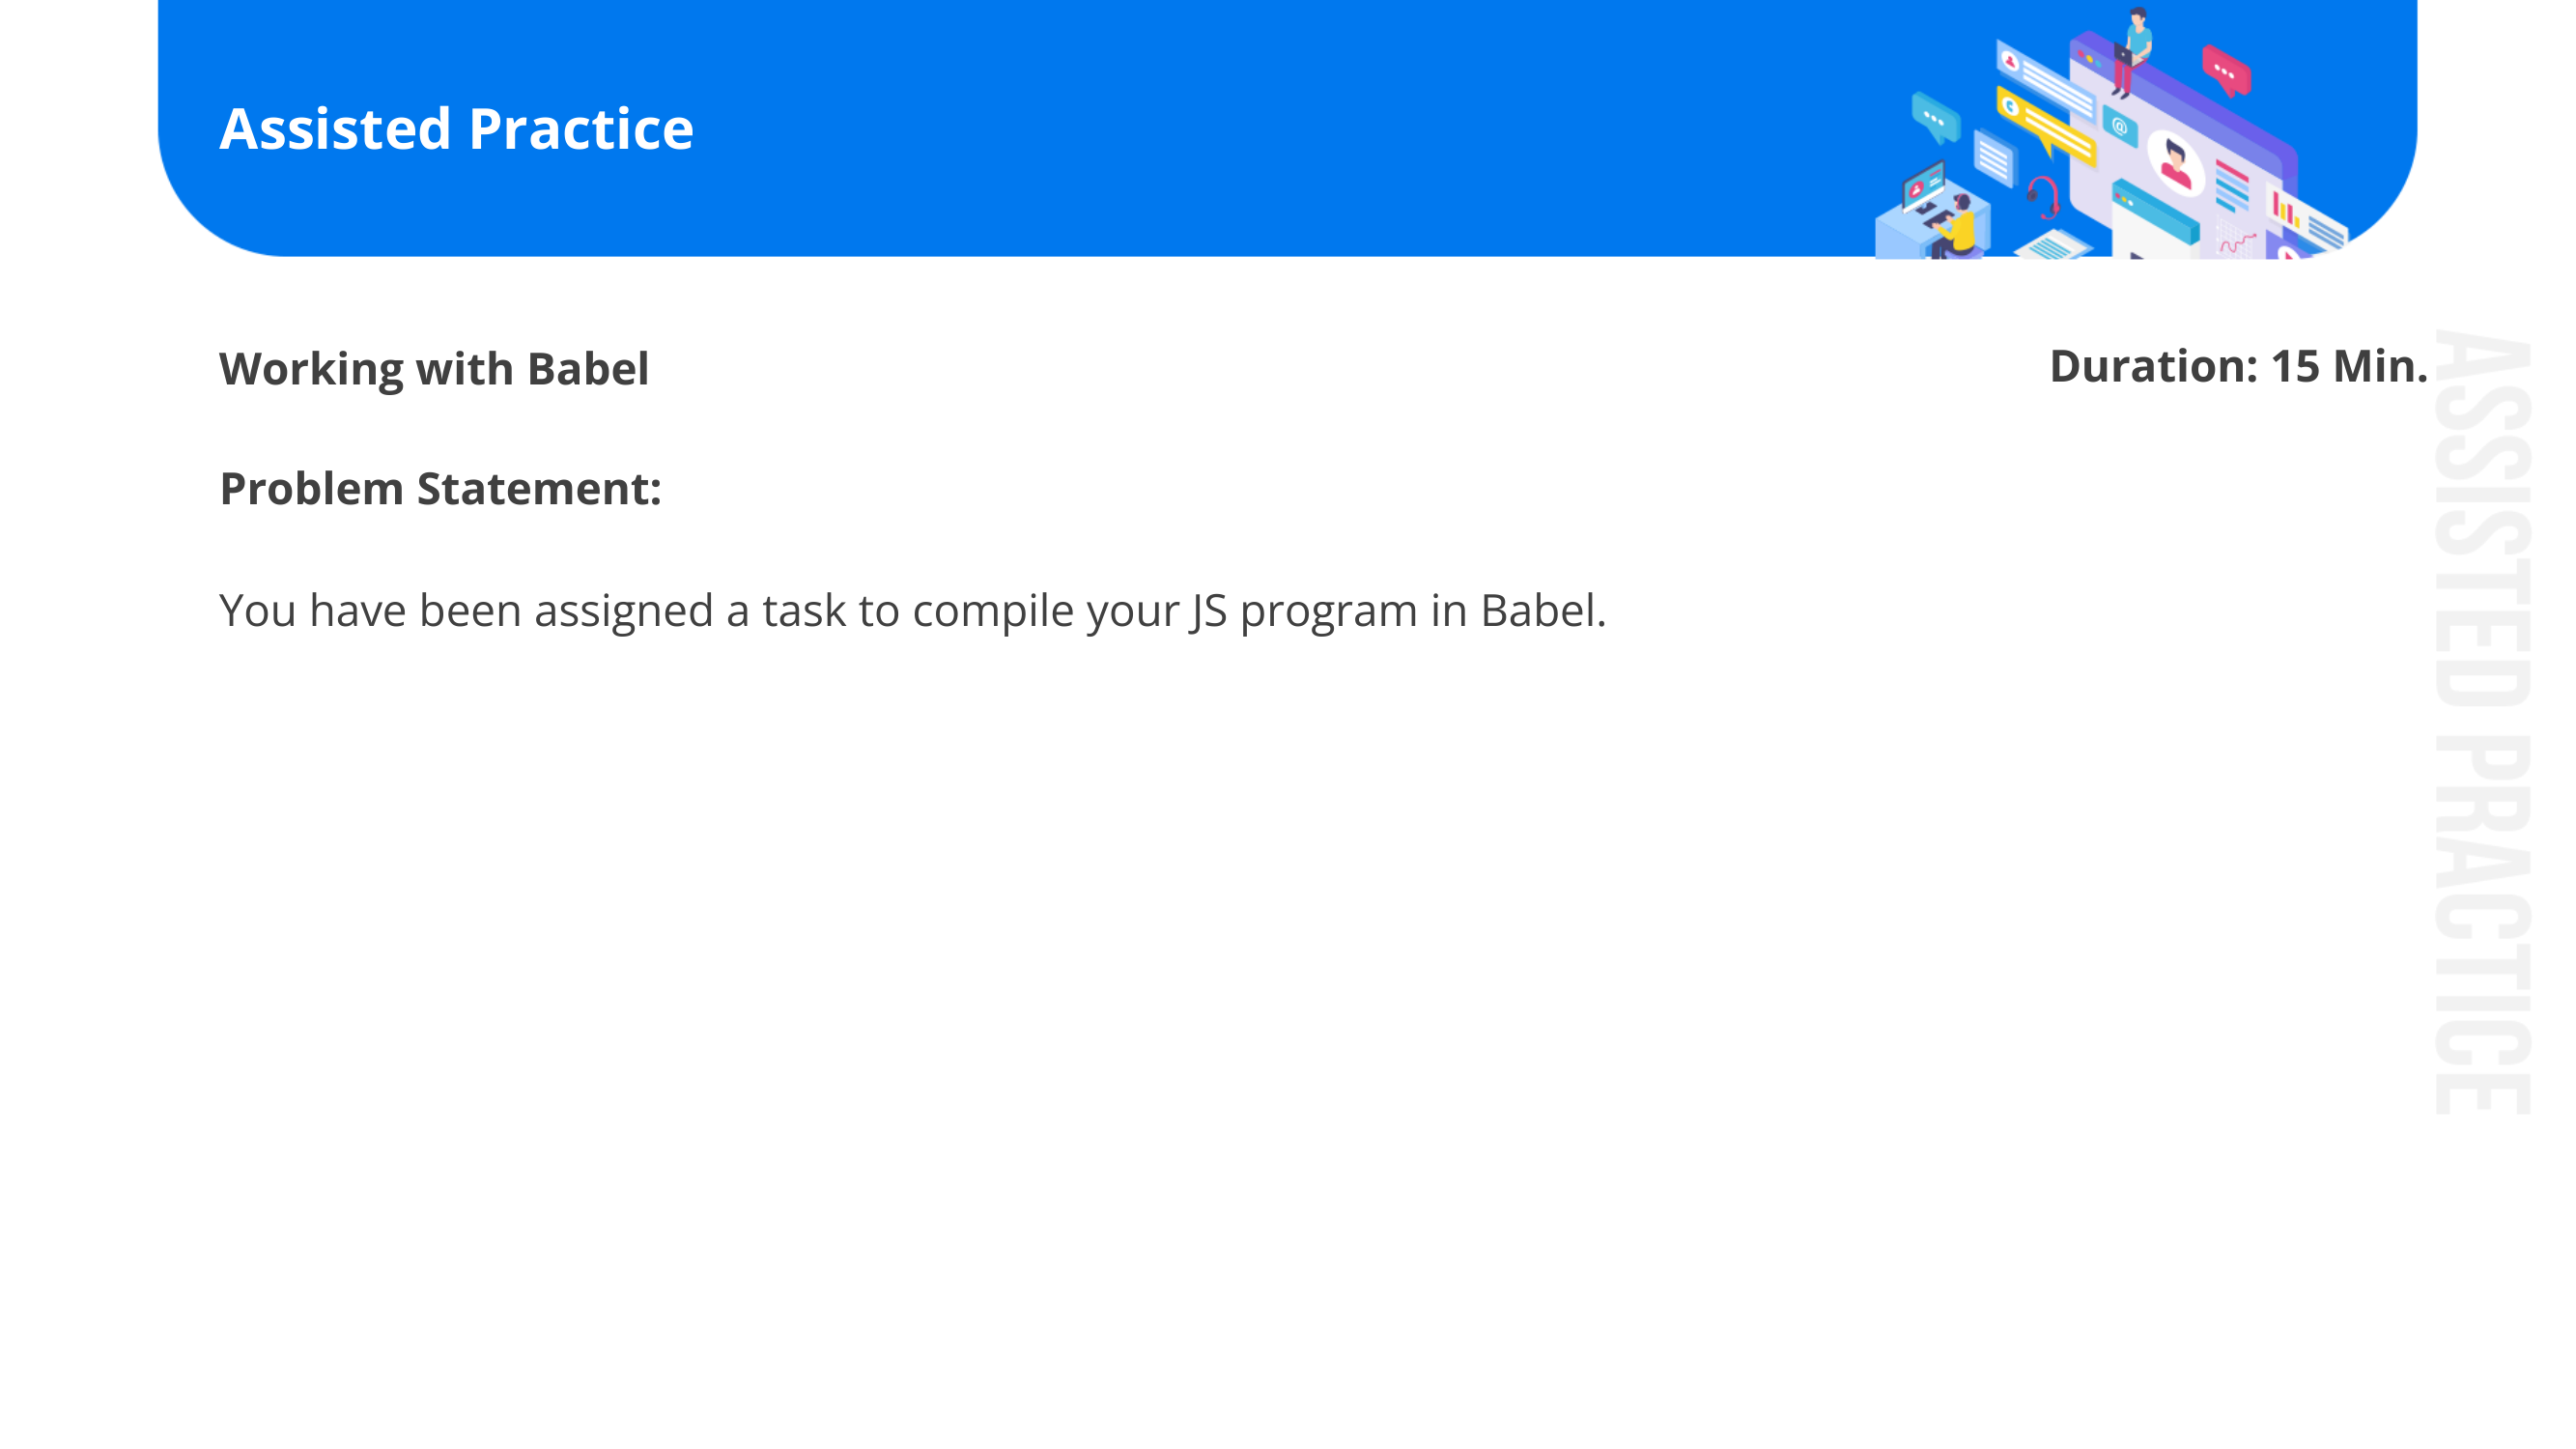

# Assisted Practice
 	Duration: 15 Min.
Working with Babel
Problem Statement:

You have been assigned a task to compile your JS program in Babel.